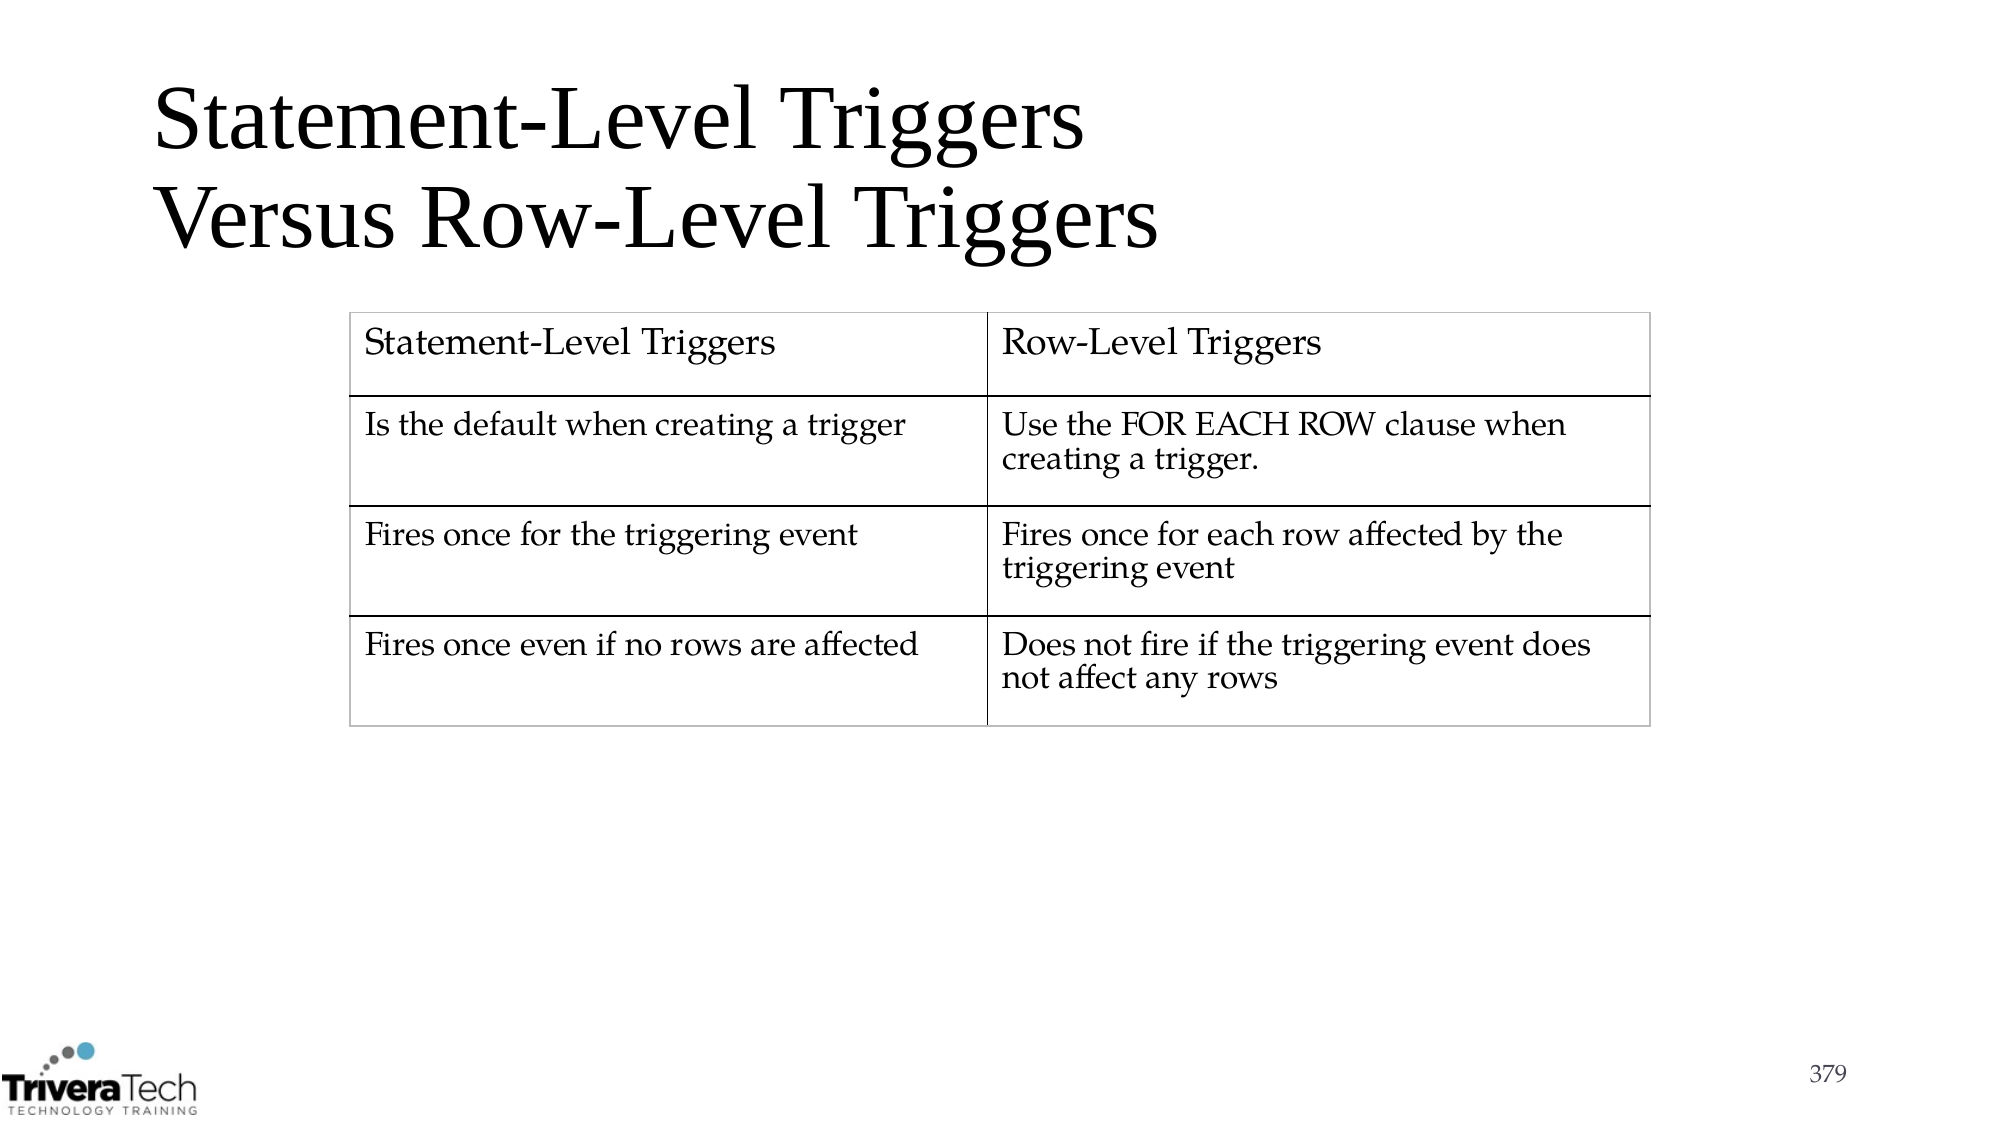

# Statement-Level Triggers Versus Row-Level Triggers
| Statement-Level Triggers | Row-Level Triggers |
| --- | --- |
| Is the default when creating a trigger | Use the FOR EACH ROW clause when creating a trigger. |
| Fires once for the triggering event | Fires once for each row affected by the triggering event |
| Fires once even if no rows are affected | Does not fire if the triggering event does not affect any rows |
379